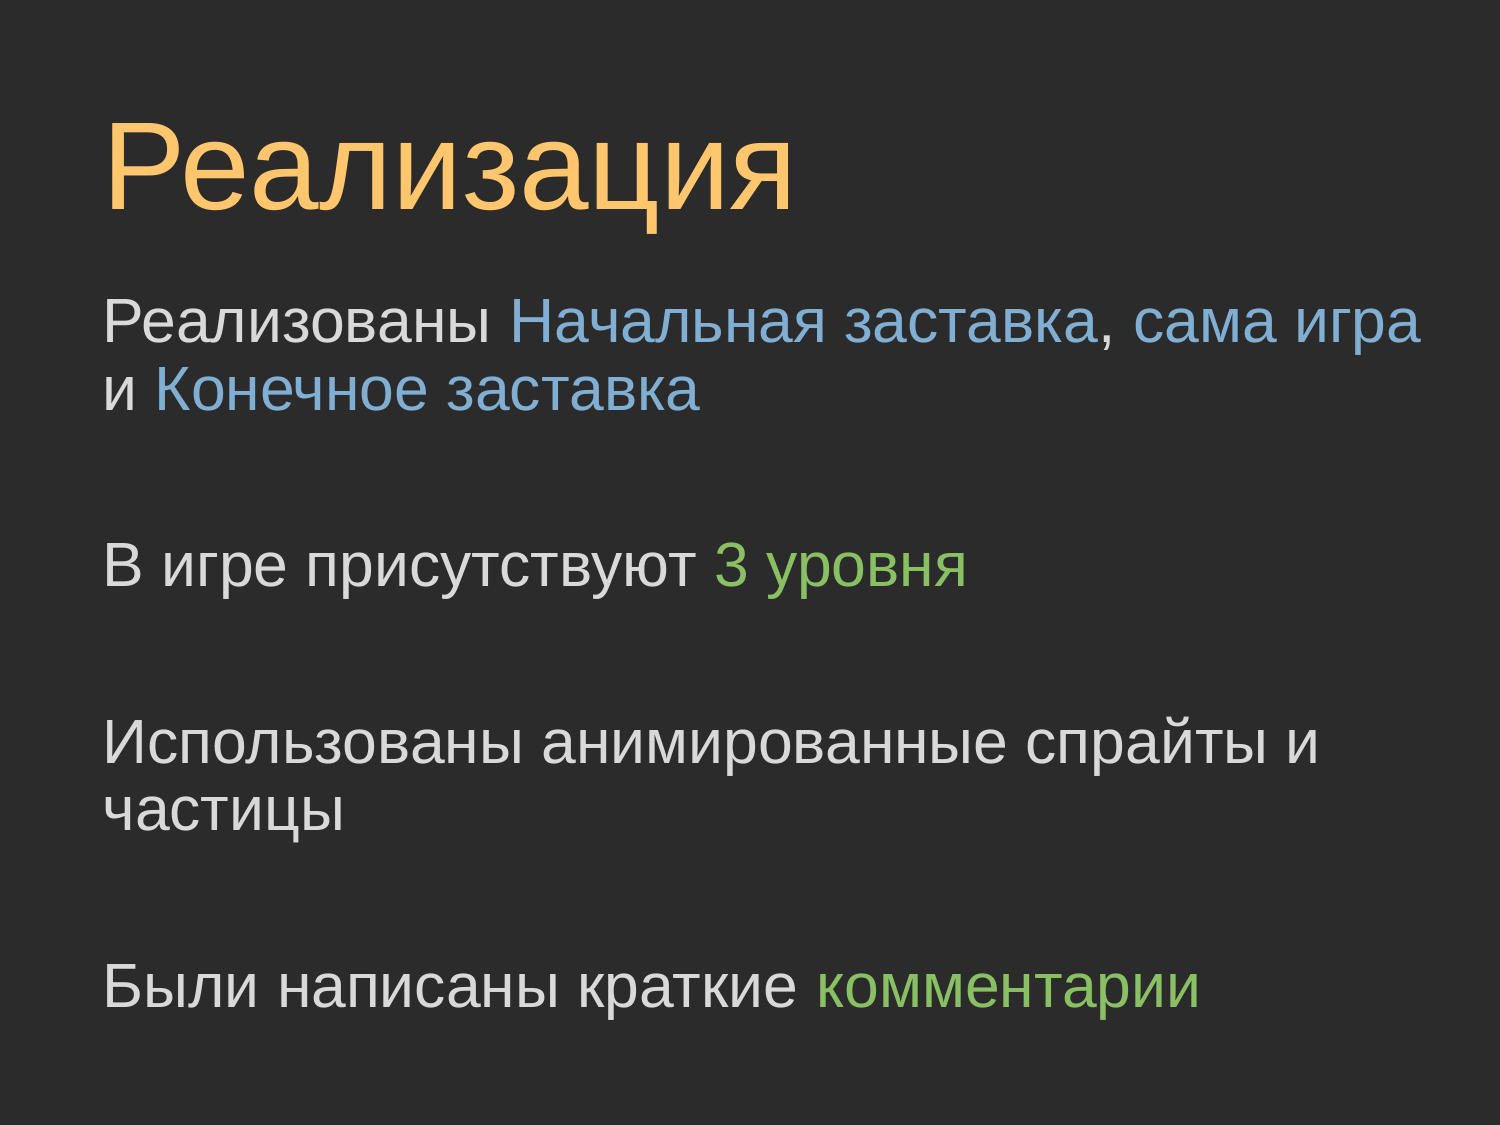

# Реализация
Реализованы Начальная заставка, сама игра и Конечное заставка

В игре присутствуют 3 уровня

Использованы анимированные спрайты и частицы

Были написаны краткие комментарии